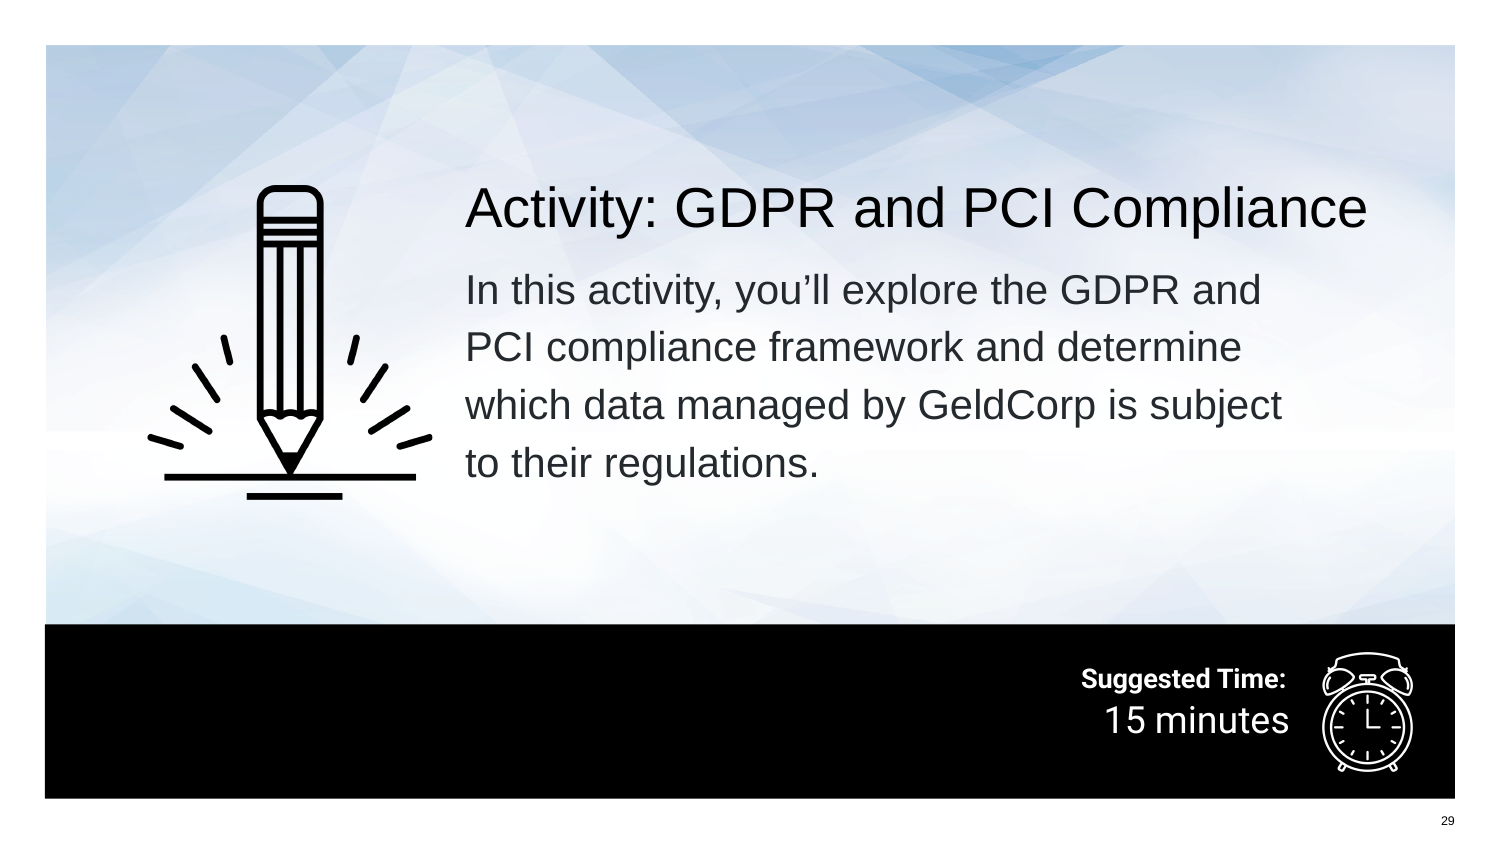

Activity: GDPR and PCI Compliance
In this activity, you’ll explore the GDPR and
PCI compliance framework and determine
which data managed by GeldCorp is subject
to their regulations.
# 15 minutes
29